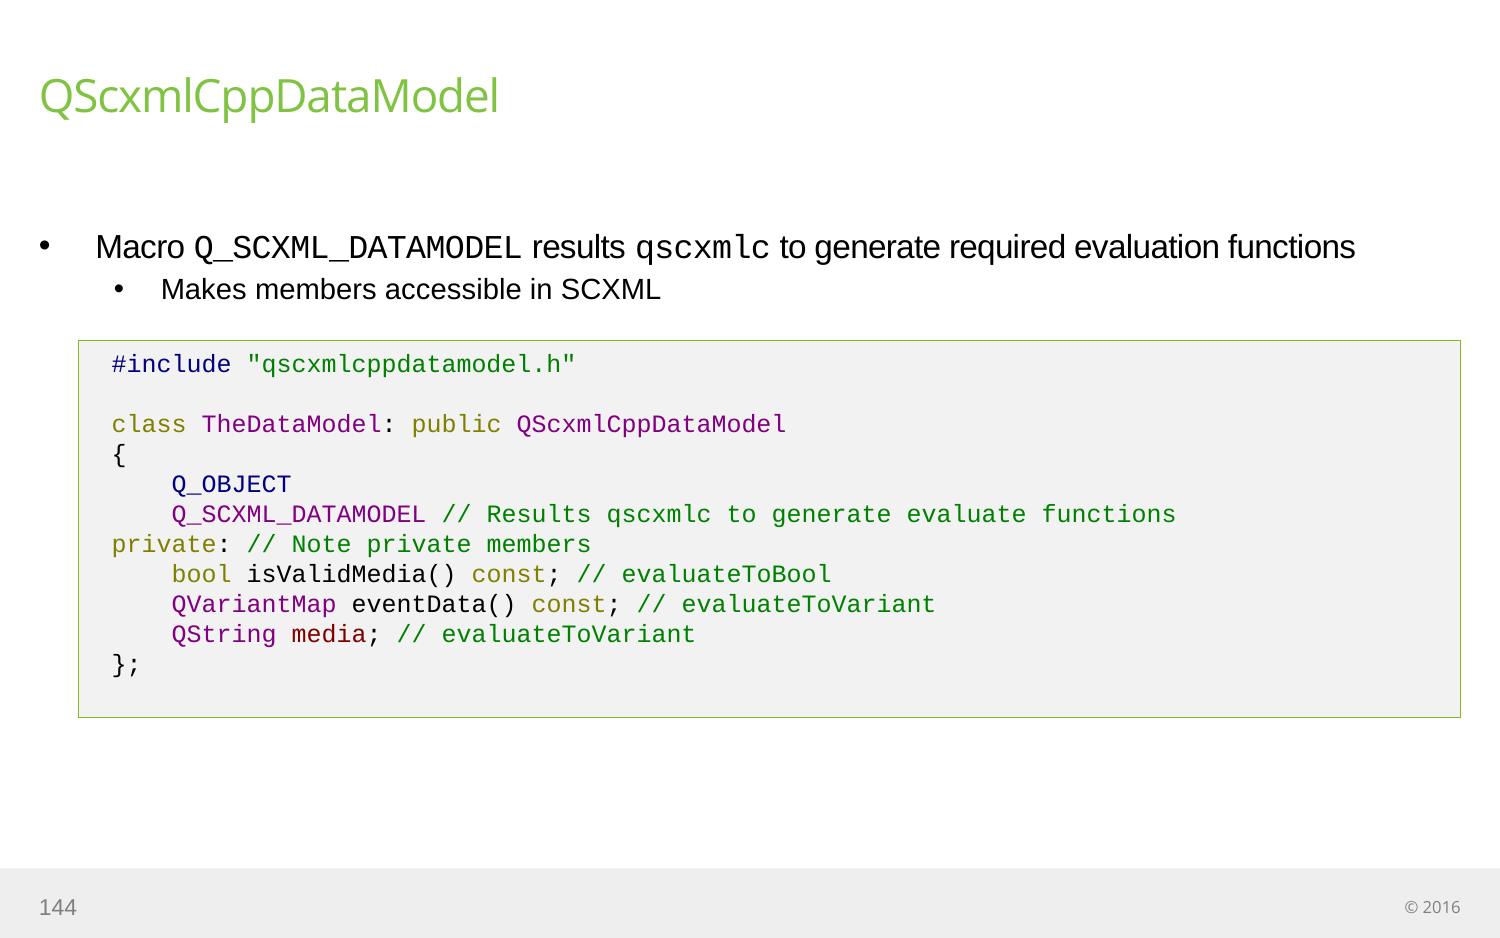

# QScxmlCppDataModel
Macro Q_SCXML_DATAMODEL results qscxmlc to generate required evaluation functions
Makes members accessible in SCXML

#include "qscxmlcppdatamodel.h"
class TheDataModel: public QScxmlCppDataModel
{
    Q_OBJECT
    Q_SCXML_DATAMODEL // Results qscxmlc to generate evaluate functions
private: // Note private members
    bool isValidMedia() const; // evaluateToBool
    QVariantMap eventData() const; // evaluateToVariant
    QString media; // evaluateToVariant
};

144
© 2016